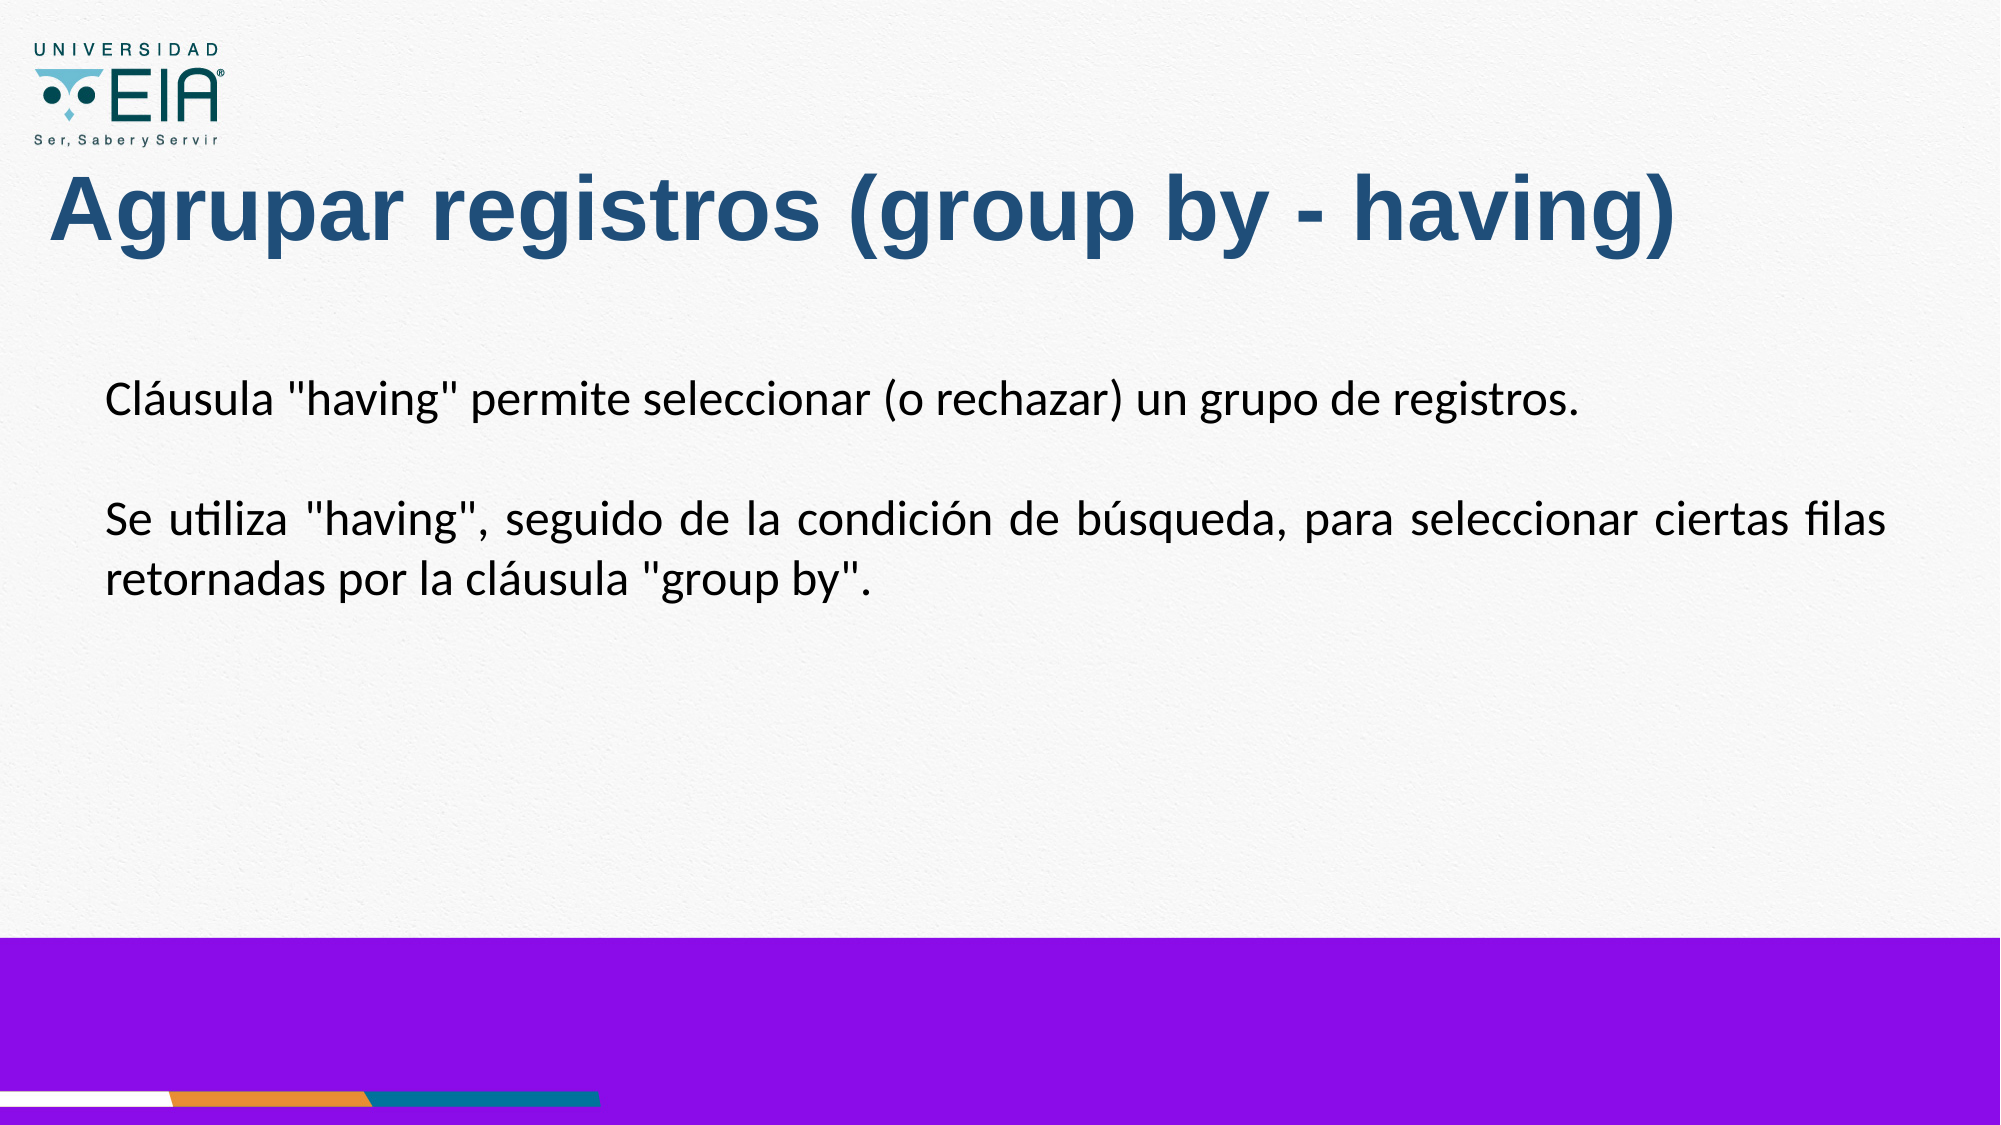

# Agrupar registros (group by - having)
Cláusula "having" permite seleccionar (o rechazar) un grupo de registros.

Se utiliza "having", seguido de la condición de búsqueda, para seleccionar ciertas filas retornadas por la cláusula "group by".